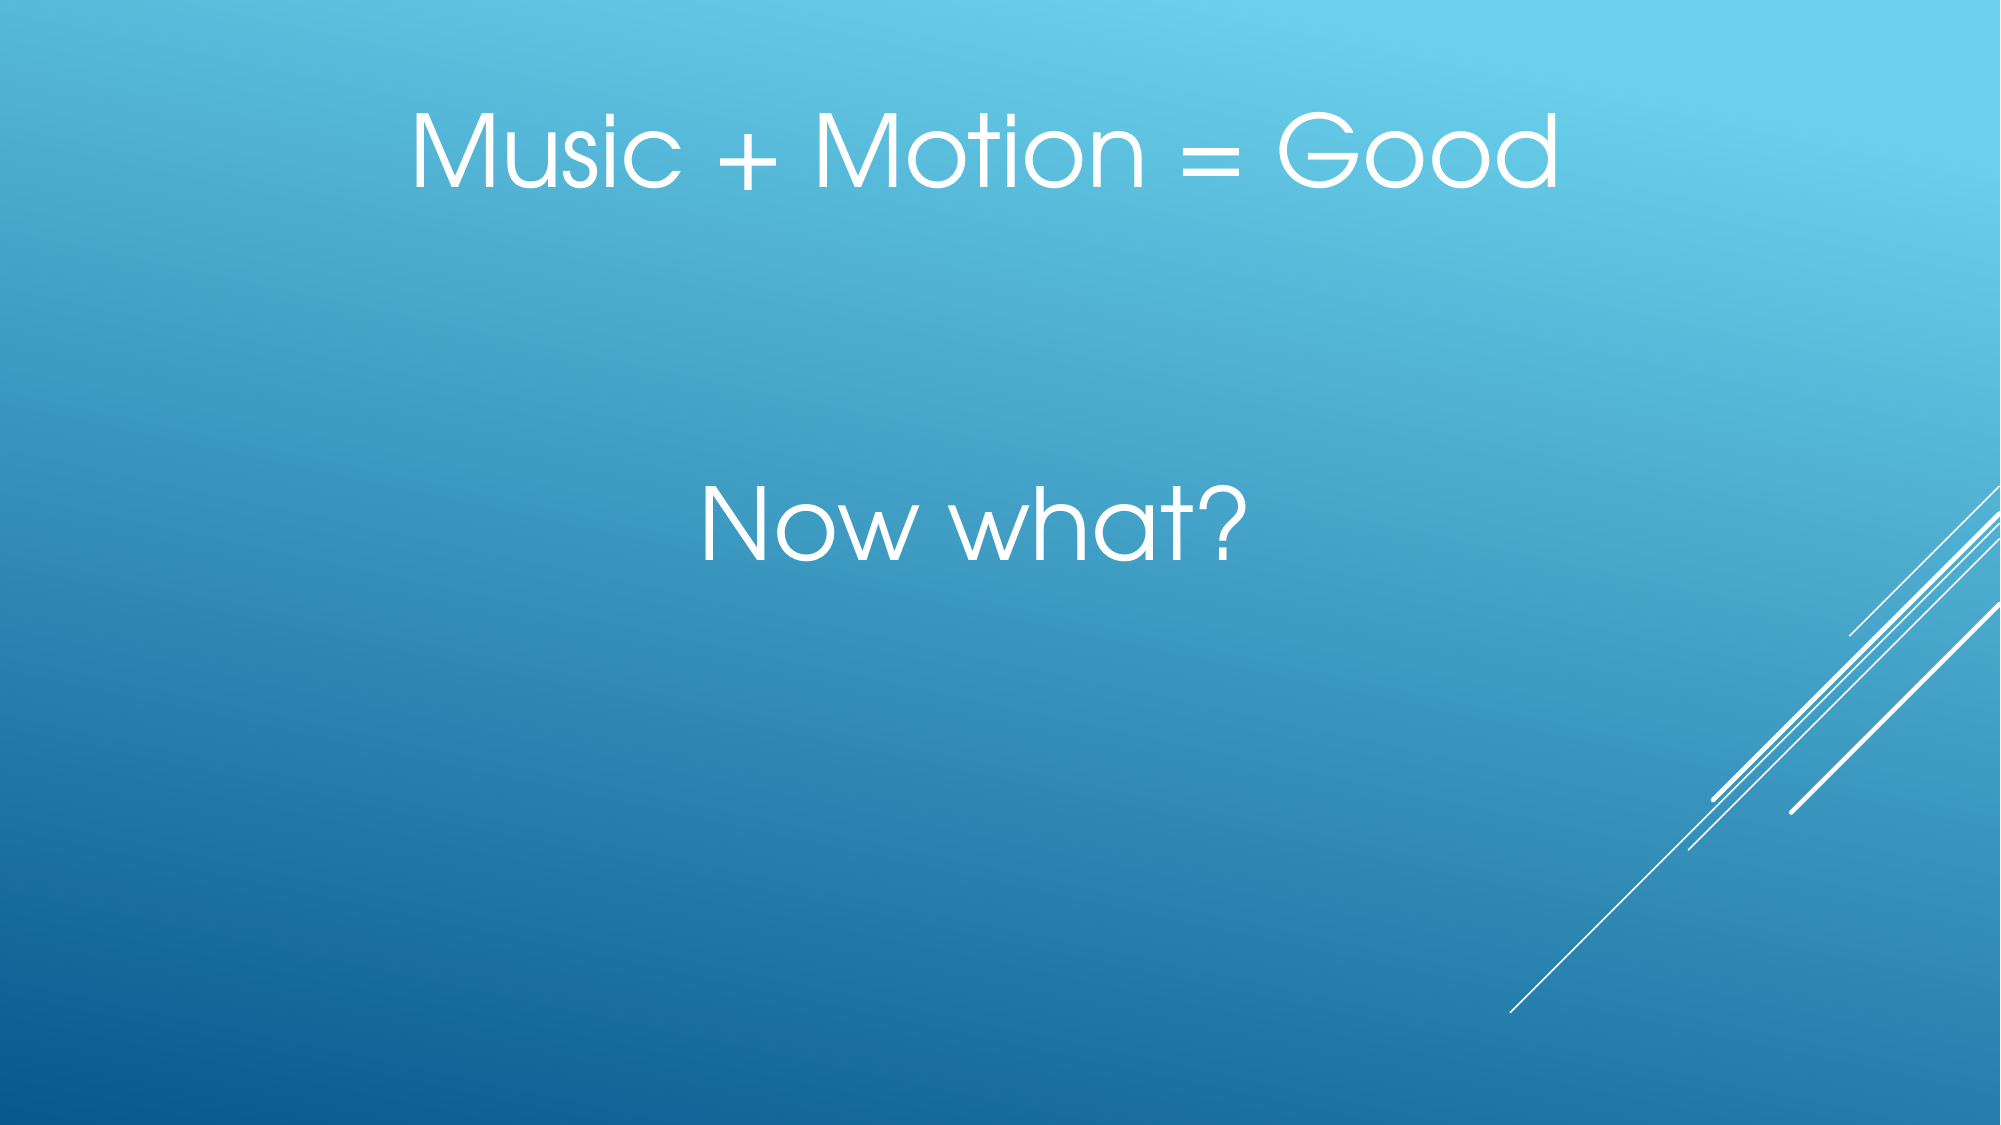

Music + Motion = Good
Now what?